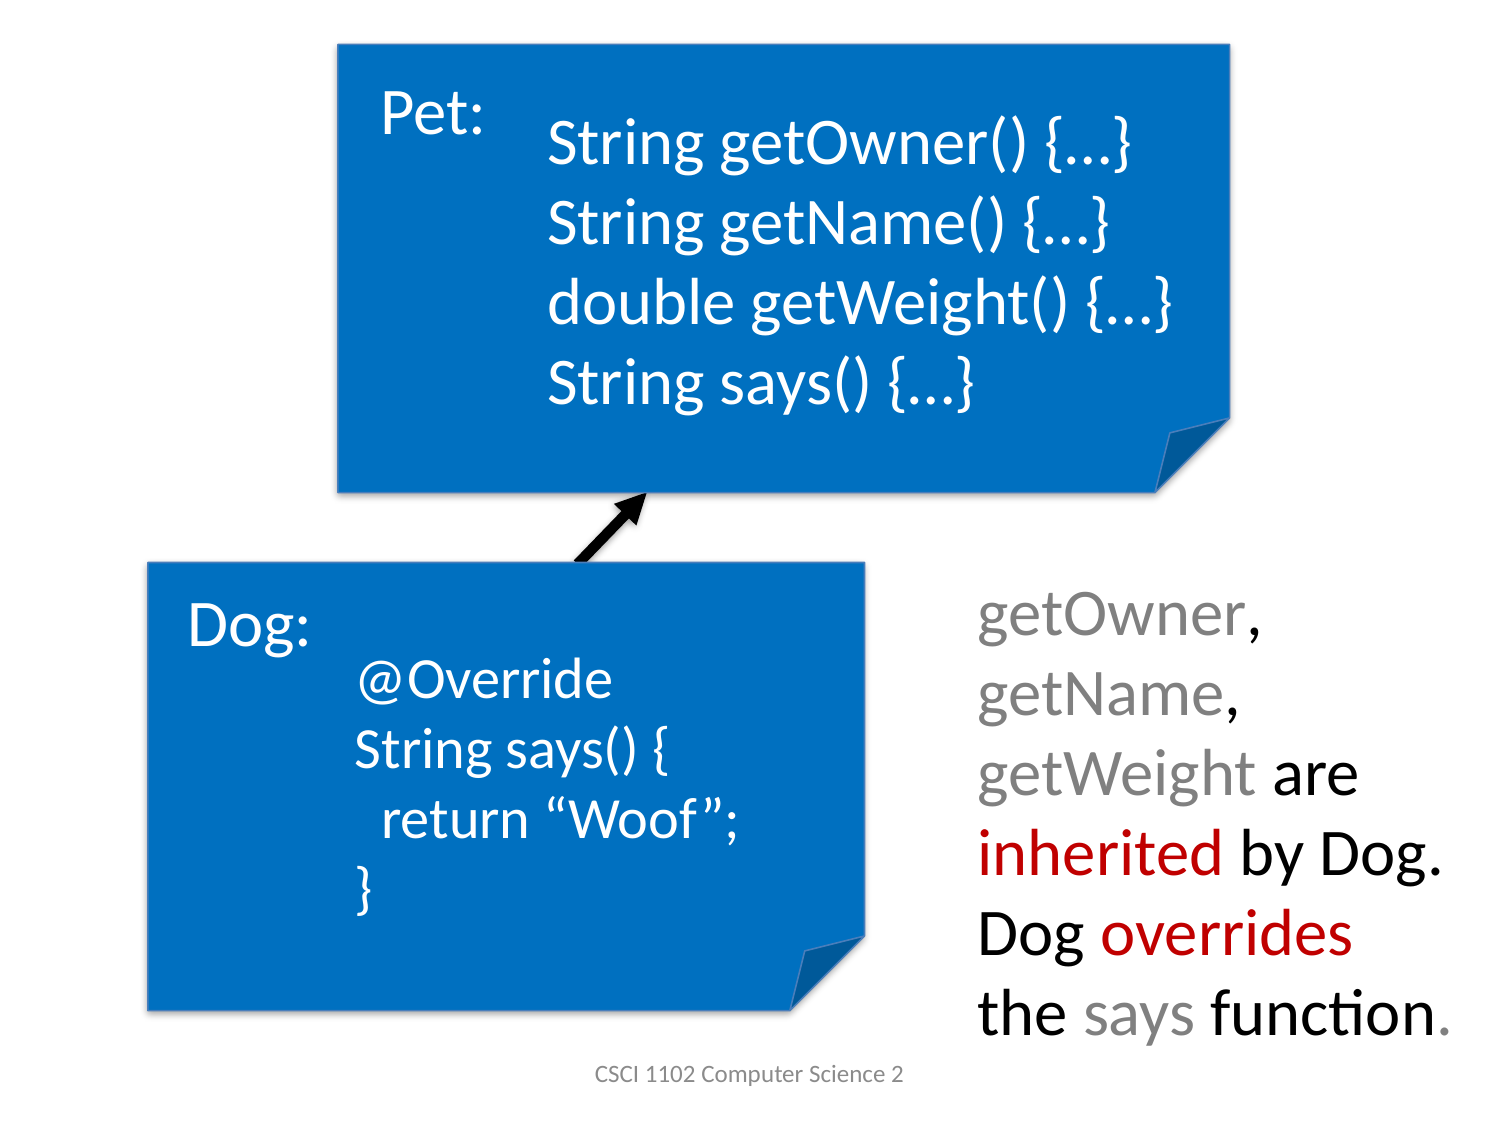

Pet:
String getOwner() {…}
String getName() {…}
double getWeight() {…}
String says() {…}
getOwner, getName, getWeight are inherited by Dog. Dog overrides the says function.

Dog:
@Override
String says() {
  return “Woof”;
}
CSCI 1102 Computer Science 2